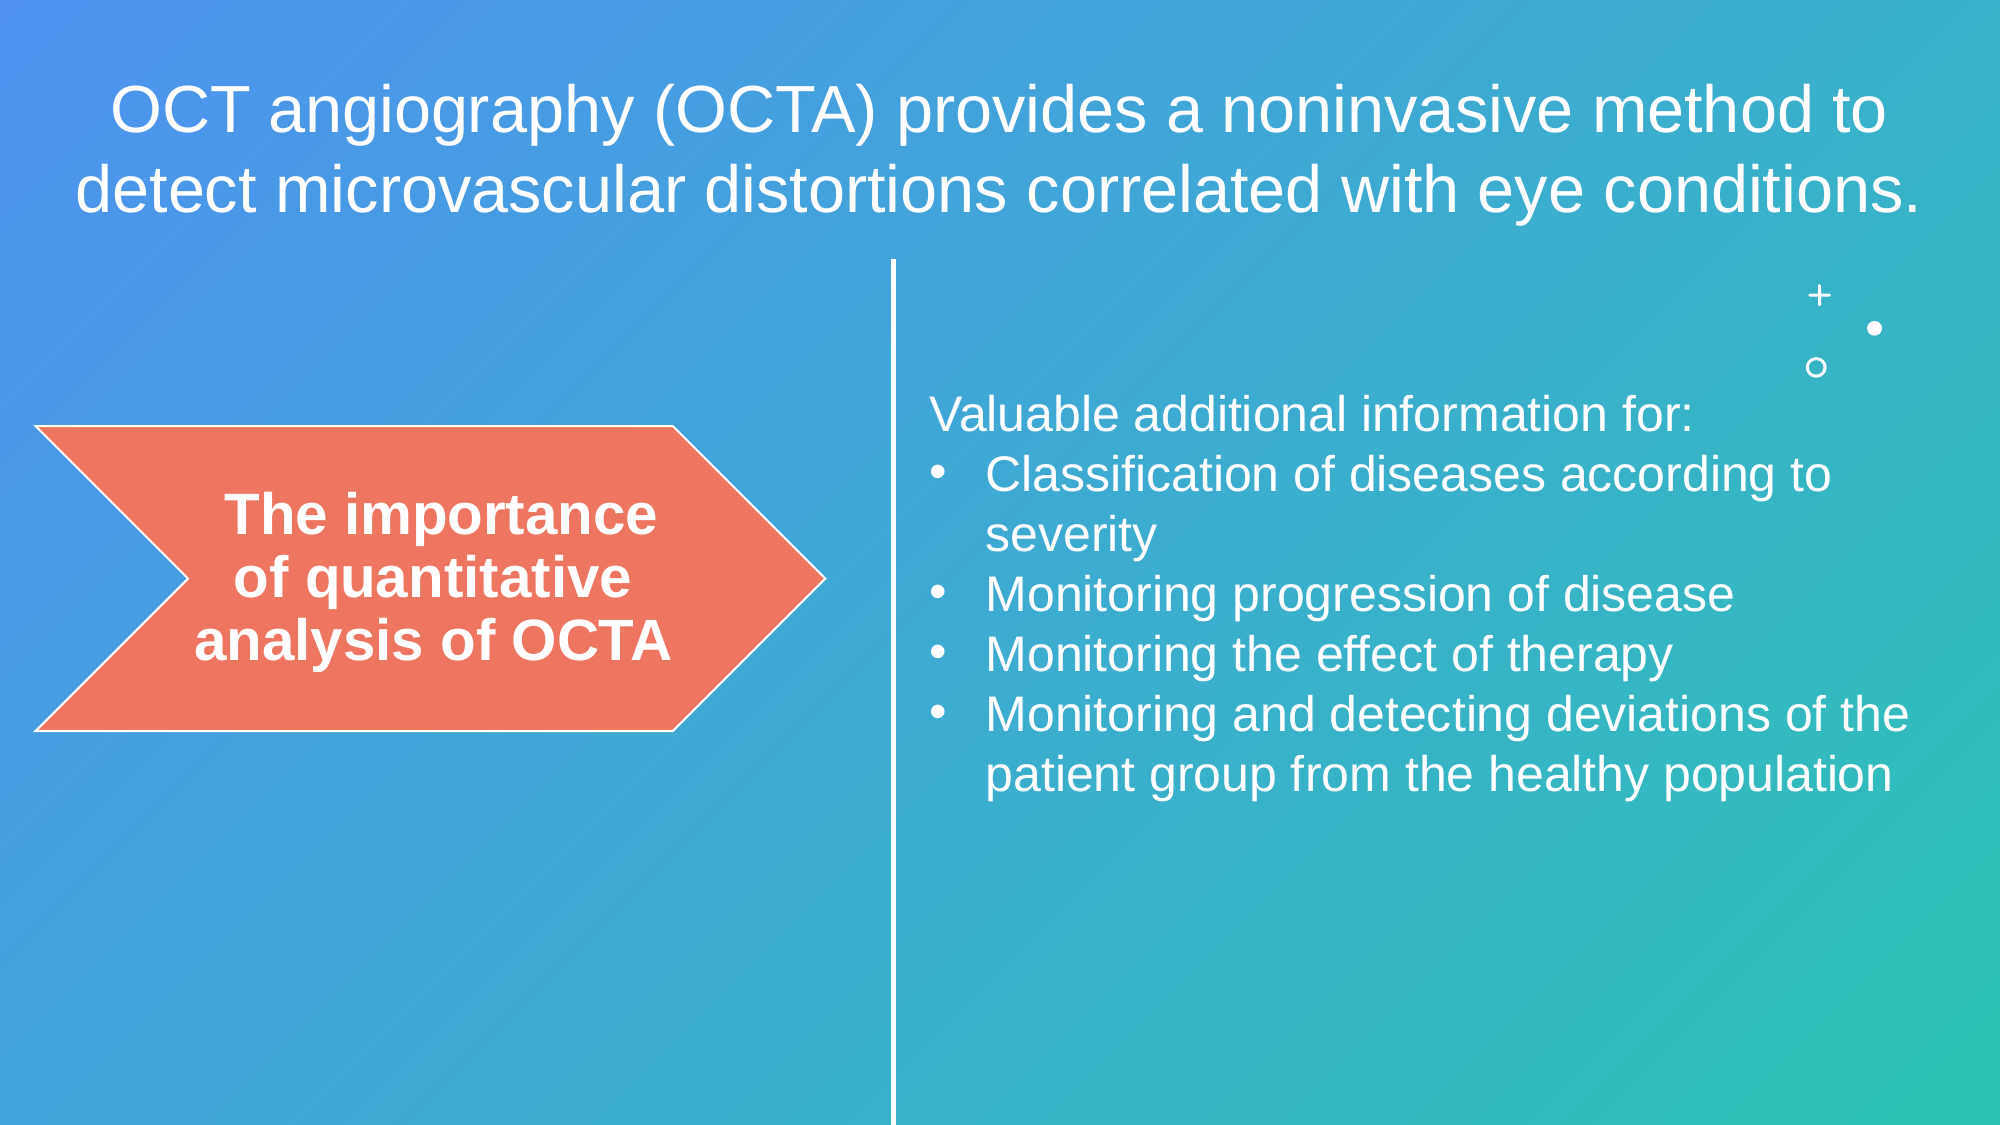

OCT angiography (OCTA) provides a noninvasive method to detect microvascular distortions correlated with eye conditions.

Valuable additional information for:
Classification of diseases according to severity
Monitoring progression of disease
Monitoring the effect of therapy
Monitoring and detecting deviations of the patient group from the healthy population
 The importance of quantitative analysis of OCTA